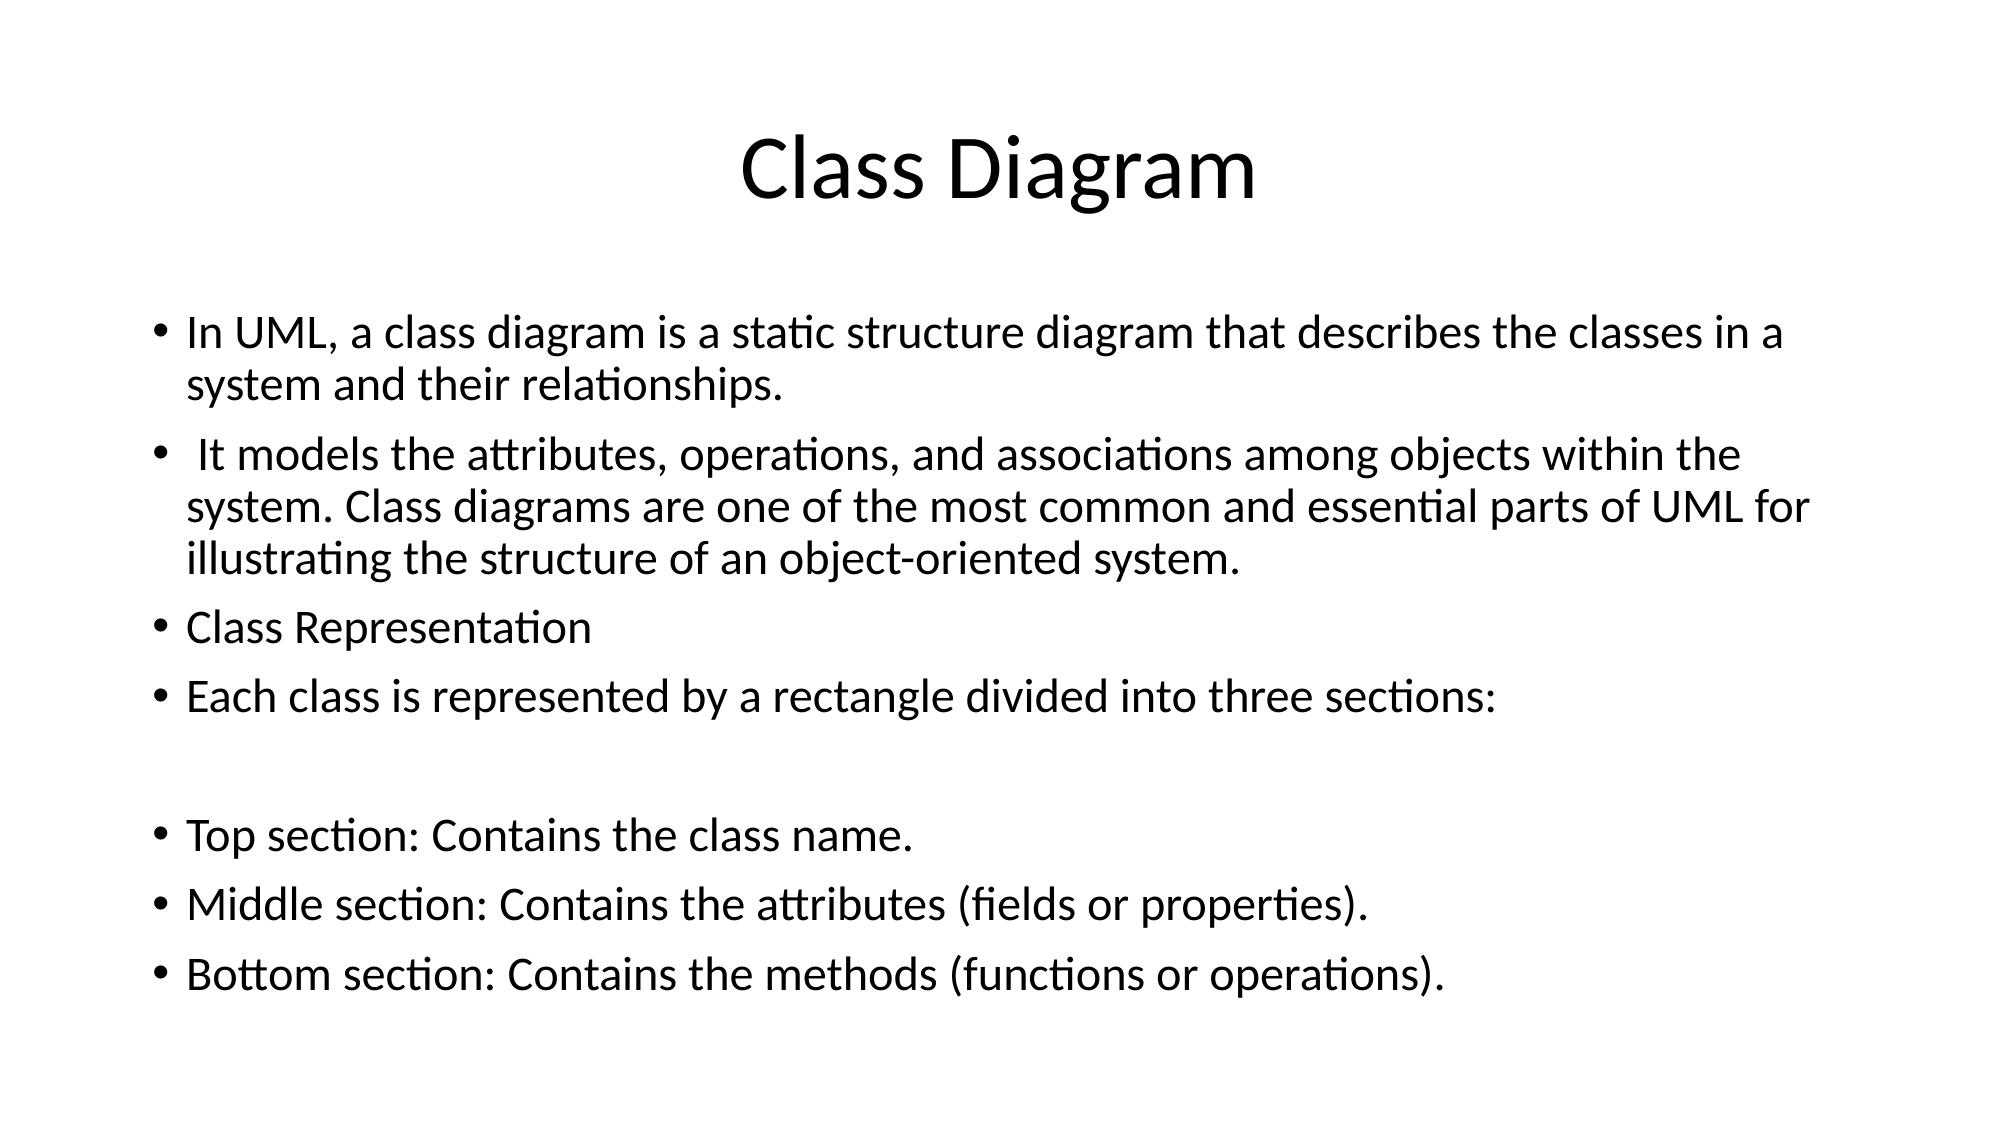

# Class Diagram
In UML, a class diagram is a static structure diagram that describes the classes in a system and their relationships.
 It models the attributes, operations, and associations among objects within the system. Class diagrams are one of the most common and essential parts of UML for illustrating the structure of an object-oriented system.
Class Representation
Each class is represented by a rectangle divided into three sections:

Top section: Contains the class name.
Middle section: Contains the attributes (fields or properties).
Bottom section: Contains the methods (functions or operations).